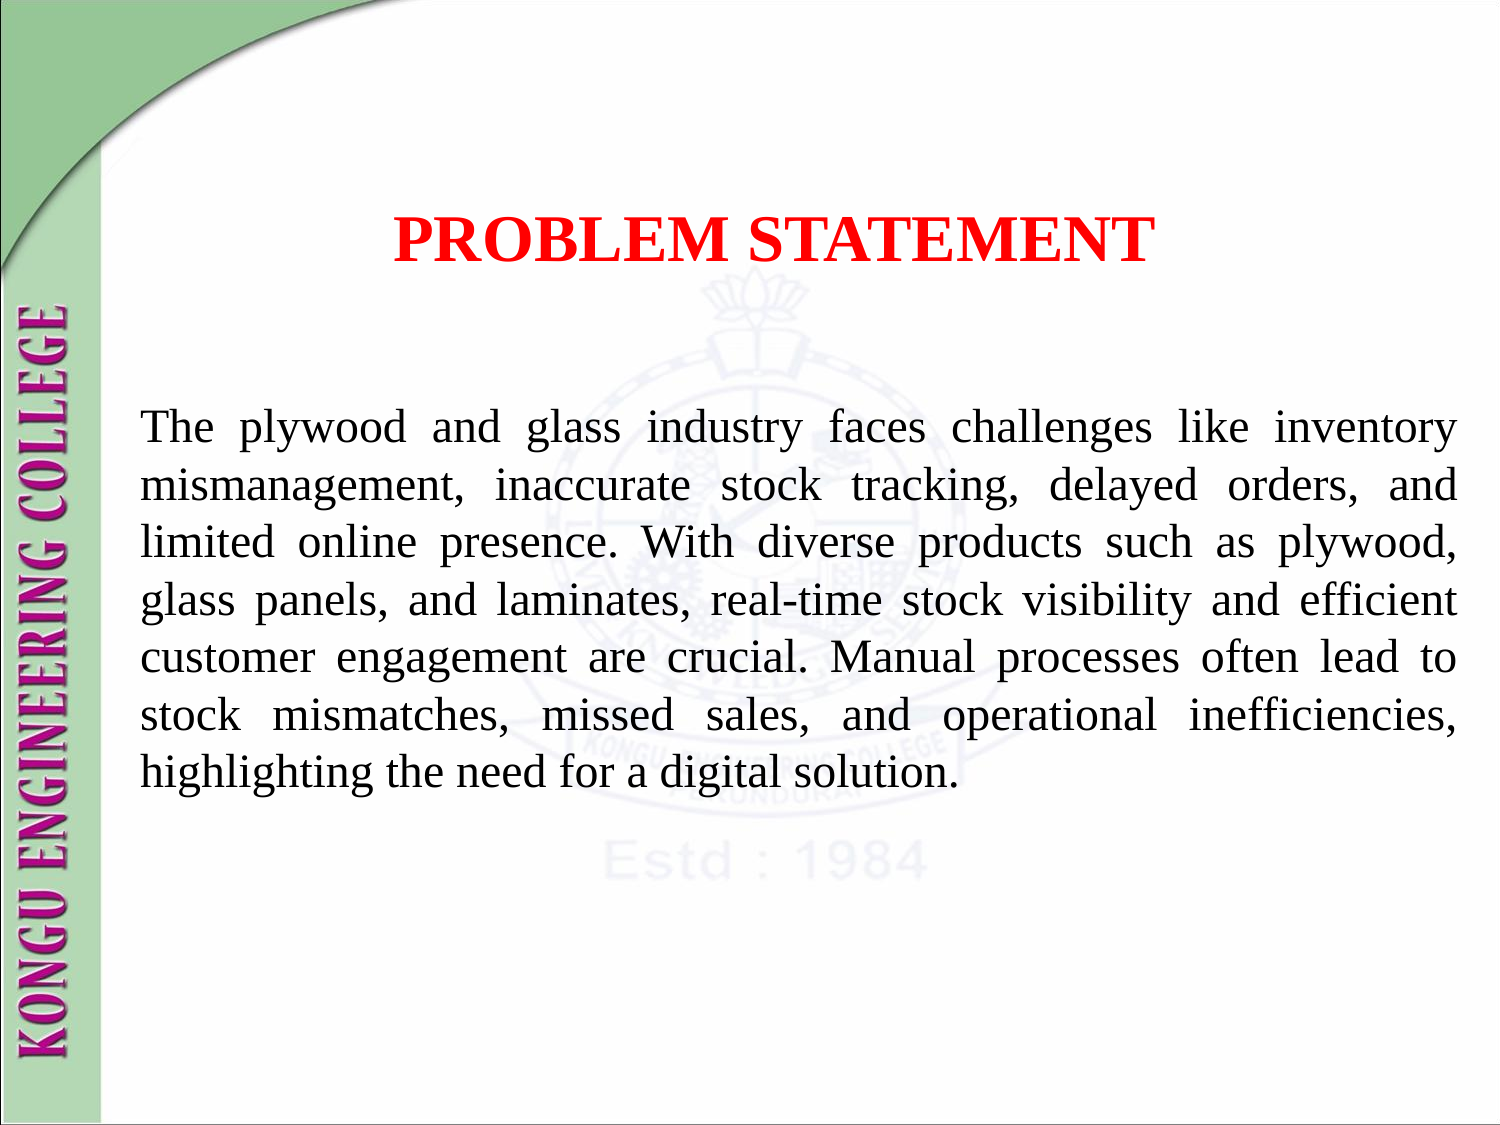

# PROBLEM STATEMENT
The plywood and glass industry faces challenges like inventory mismanagement, inaccurate stock tracking, delayed orders, and limited online presence. With diverse products such as plywood, glass panels, and laminates, real-time stock visibility and efficient customer engagement are crucial. Manual processes often lead to stock mismatches, missed sales, and operational inefficiencies, highlighting the need for a digital solution.